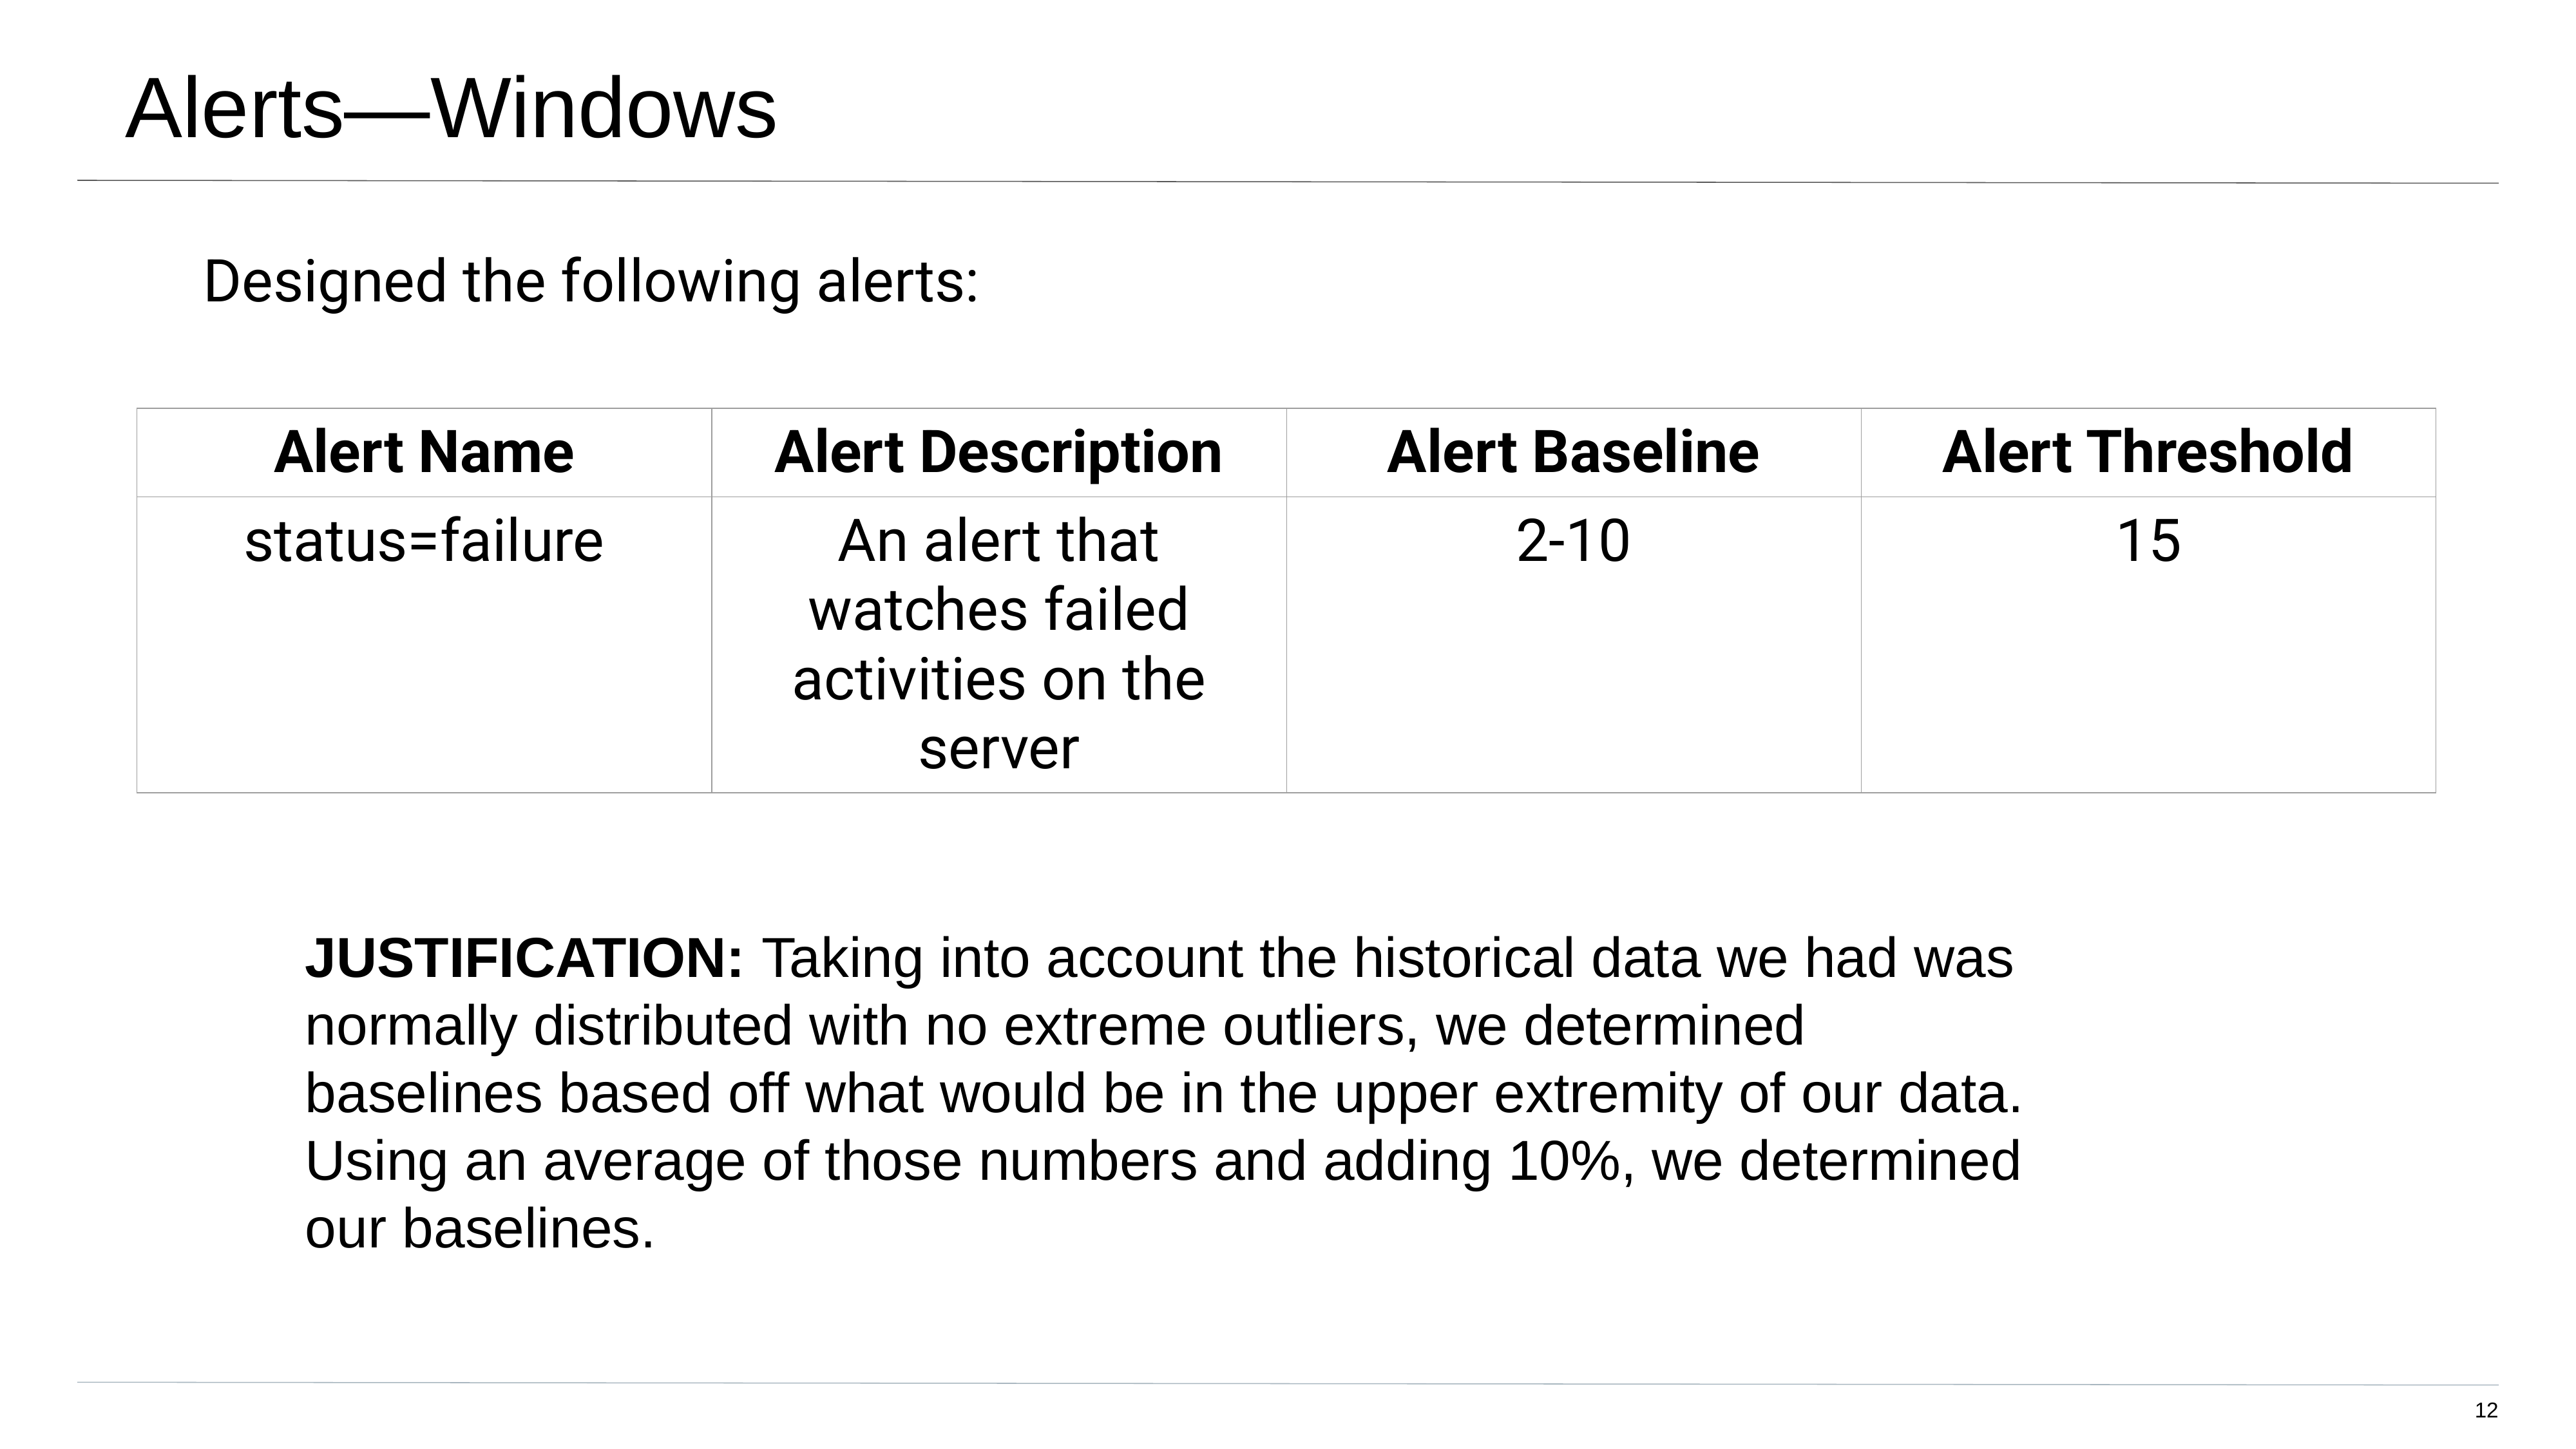

# Alerts—Windows
Designed the following alerts:

| Alert Name | Alert Description | Alert Baseline | Alert Threshold |
| --- | --- | --- | --- |
| status=failure | An alert that watches failed activities on the server | 2-10 | 15 |
JUSTIFICATION: Taking into account the historical data we had was normally distributed with no extreme outliers, we determined baselines based off what would be in the upper extremity of our data. Using an average of those numbers and adding 10%, we determined our baselines.
12